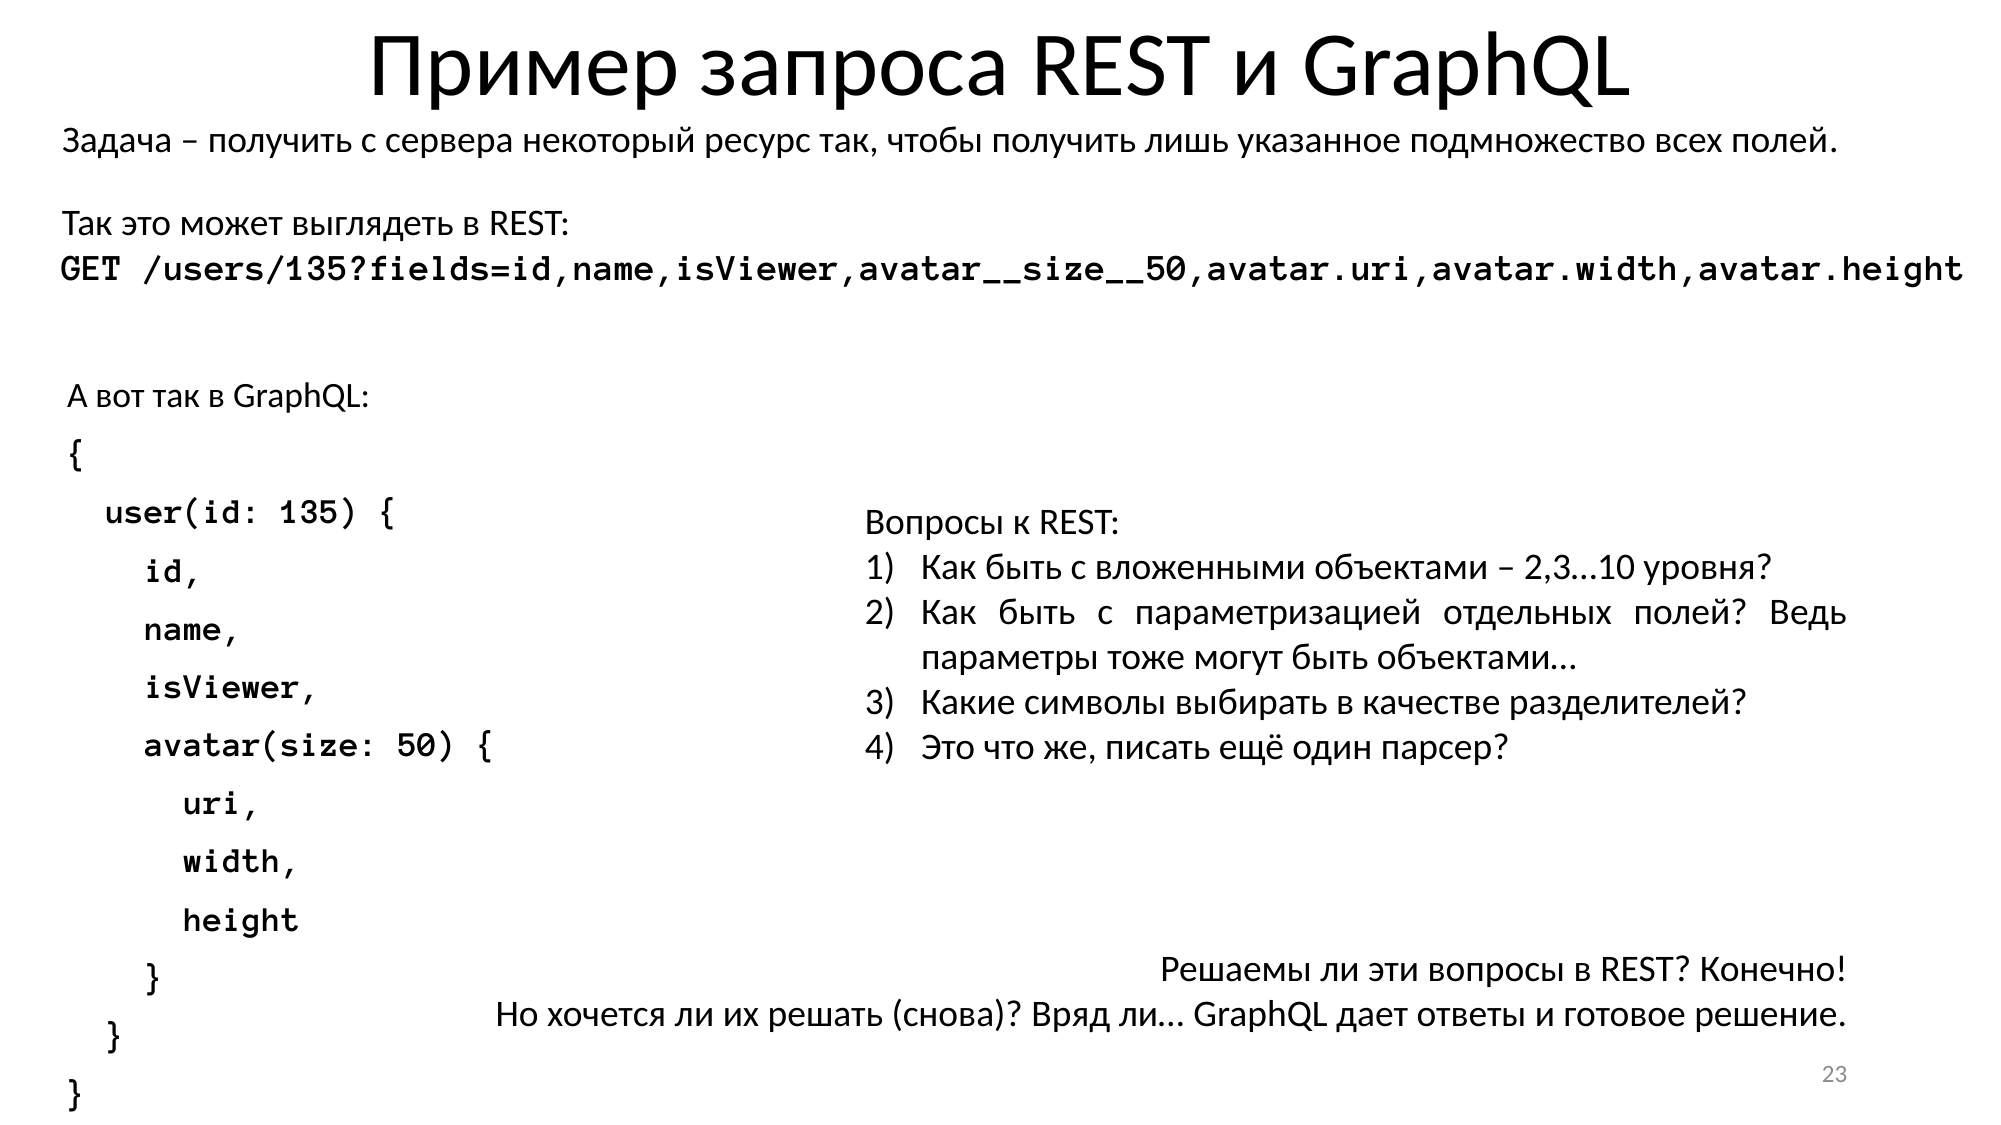

# Пример запроса REST и GraphQL
Задача – получить с сервера некоторый ресурс так, чтобы получить лишь указанное подмножество всех полей.
Так это может выглядеть в REST:
GET /users/135?fields=id,name,isViewer,avatar__size__50,avatar.uri,avatar.width,avatar.height

А вот так в GraphQL:
{
  user(id: 135) {
    id,
    name,
    isViewer,
    avatar(size: 50) {
      uri,
      width,
      height
    }
  }
}
Вопросы к REST:
Как быть с вложенными объектами – 2,3…10 уровня?
Как быть с параметризацией отдельных полей? Ведь параметры тоже могут быть объектами…
Какие символы выбирать в качестве разделителей?
Это что же, писать ещё один парсер?
Решаемы ли эти вопросы в REST? Конечно!
Но хочется ли их решать (снова)? Вряд ли… GraphQL дает ответы и готовое решение.
23